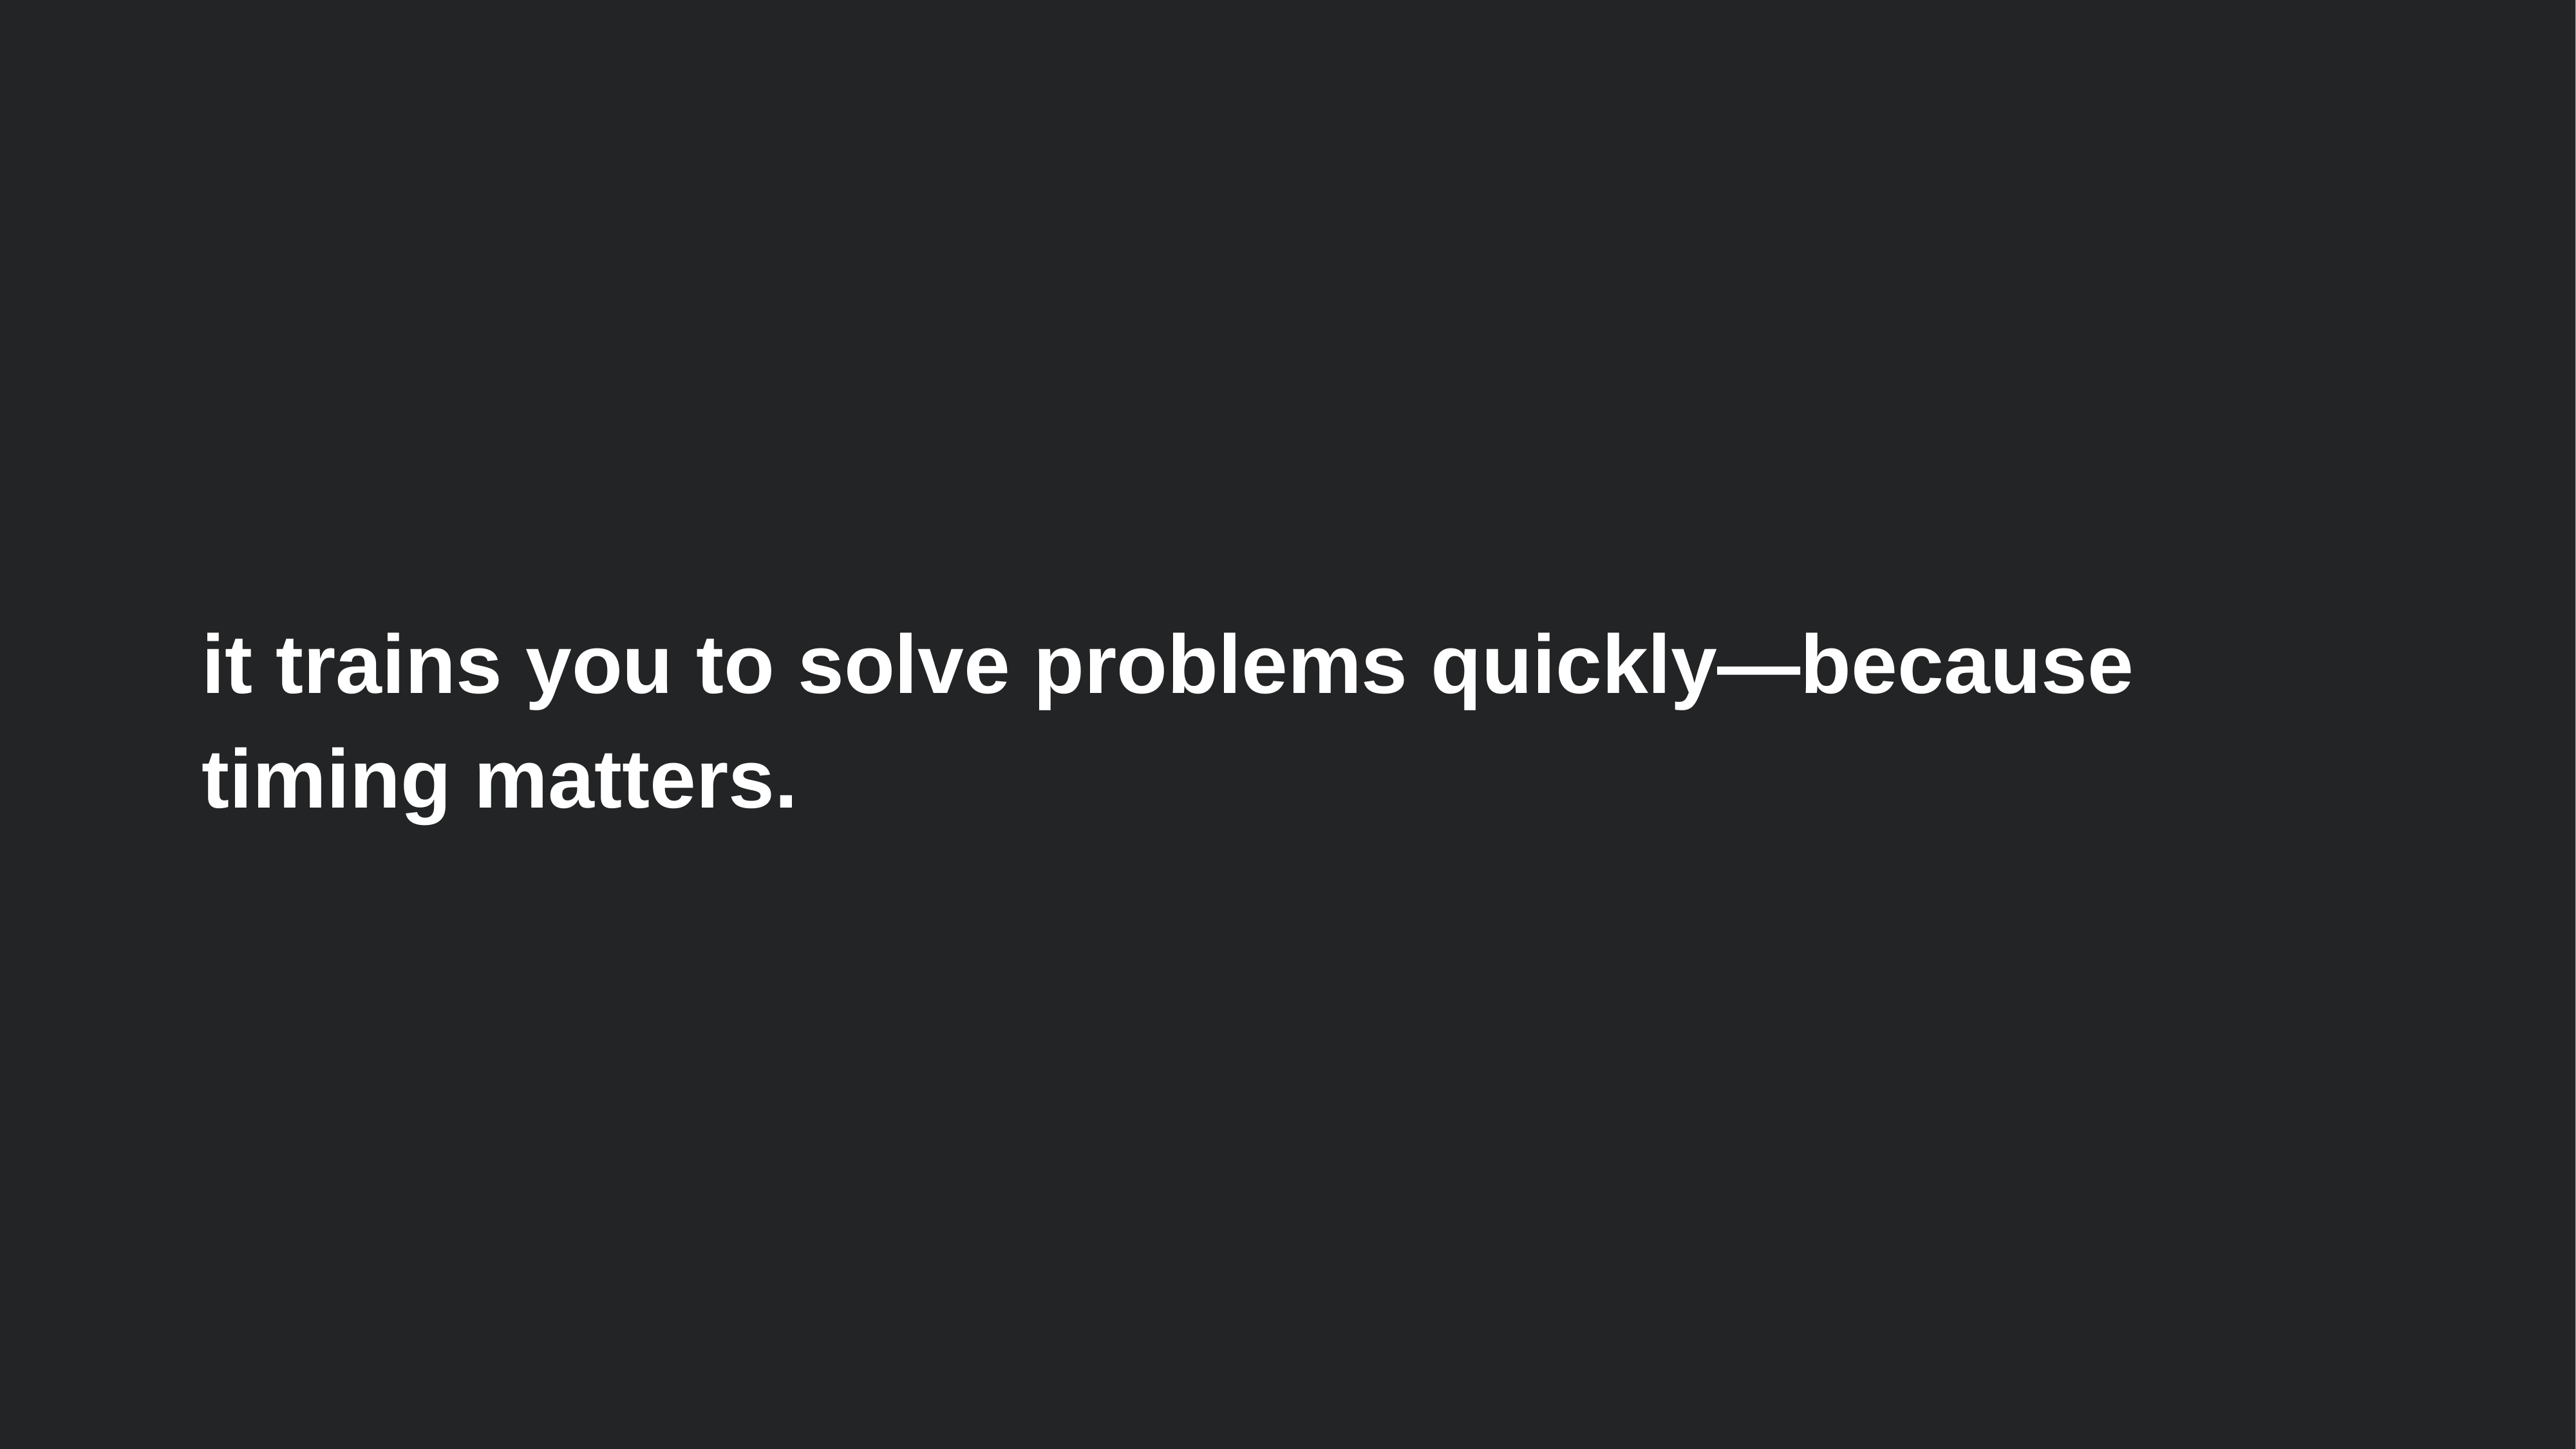

it trains you to solve problems quickly—because timing matters.